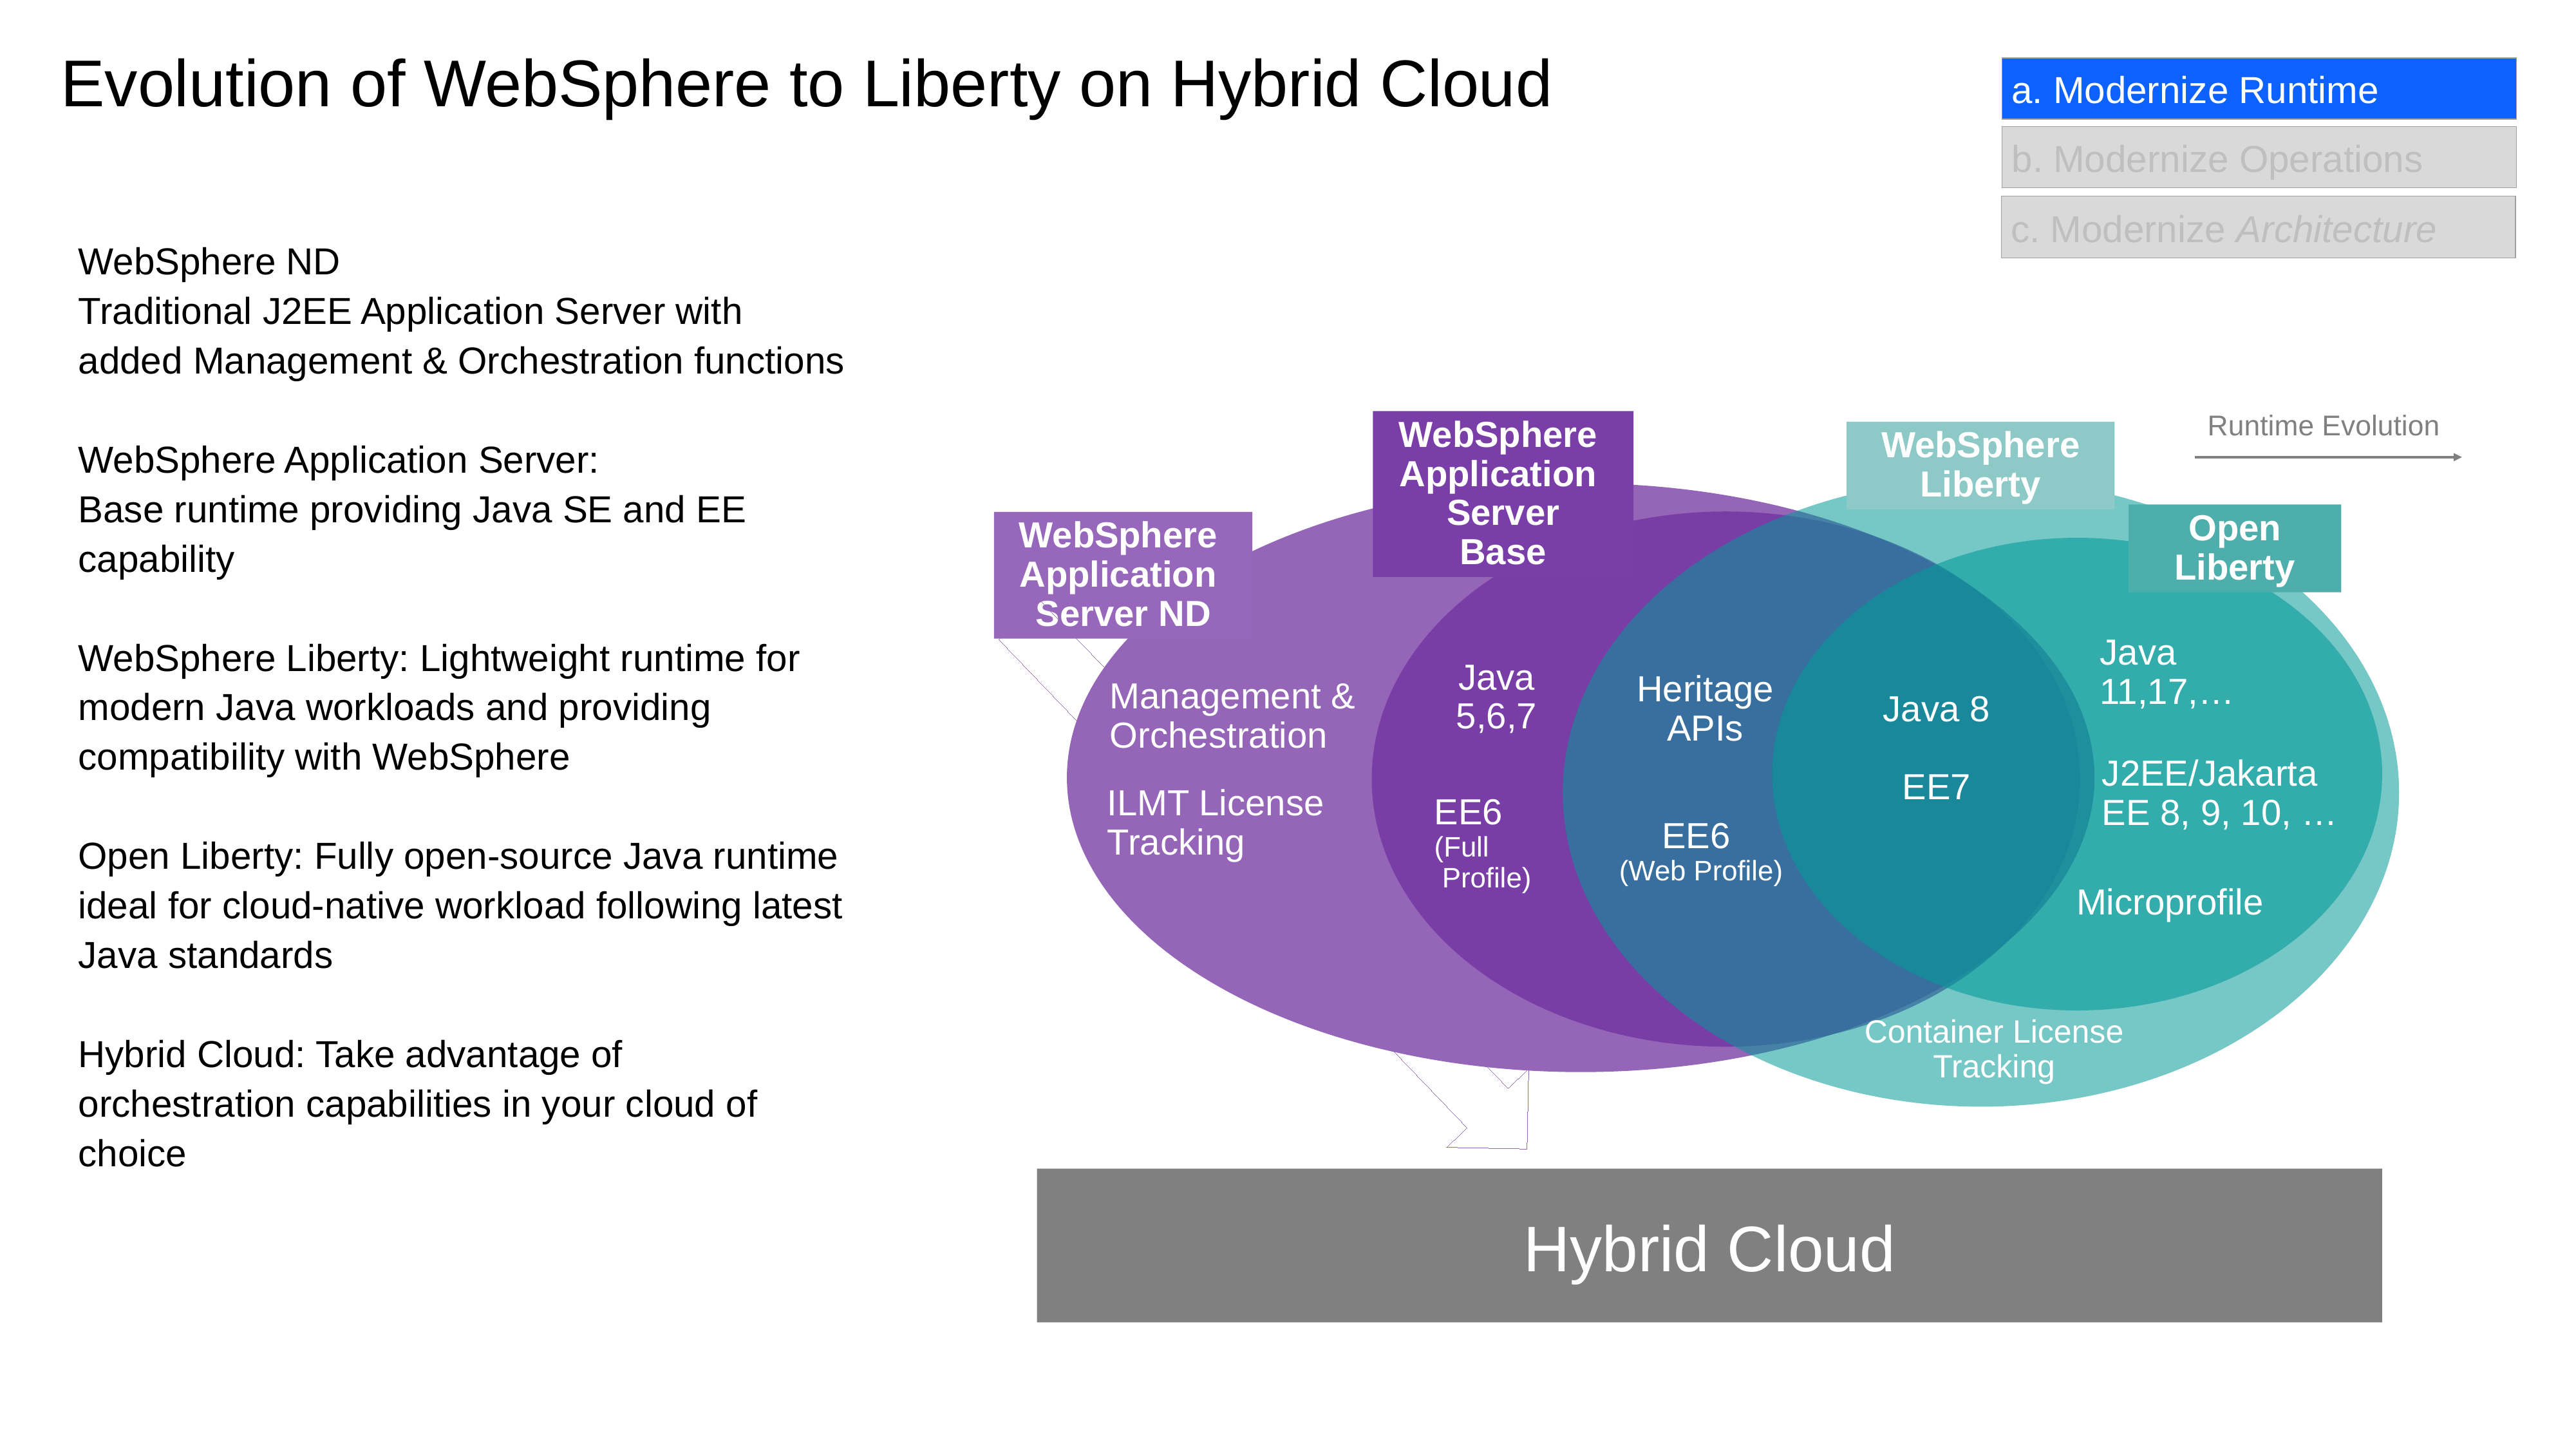

# Evolution of WebSphere to Liberty on Hybrid Cloud
a. Modernize Runtime
b. Modernize Operations
c. Modernize Architecture
WebSphere ND
Traditional J2EE Application Server with added Management & Orchestration functions
WebSphere Application Server:
Base runtime providing Java SE and EE capability

WebSphere Liberty: Lightweight runtime for modern Java workloads and providing compatibility with WebSphere

Open Liberty: Fully open-source Java runtime ideal for cloud-native workload following latest Java standards

Hybrid Cloud: Take advantage of orchestration capabilities in your cloud of choice
Runtime Evolution
WebSphere
Application
Server
Base

WebSphere Liberty

Heritage APIs
EE6
(Web Profile)

WebSphere
Application
Server ND
Open Liberty

Java
11,17,…
J2EE/Jakarta
EE 8, 9, 10, …
Microprofile

Hybrid Cloud
Java 5,6,7
EE6
(Full
 Profile)
Management & Orchestration
Java 8
EE7
ILMT License Tracking
Container License Tracking